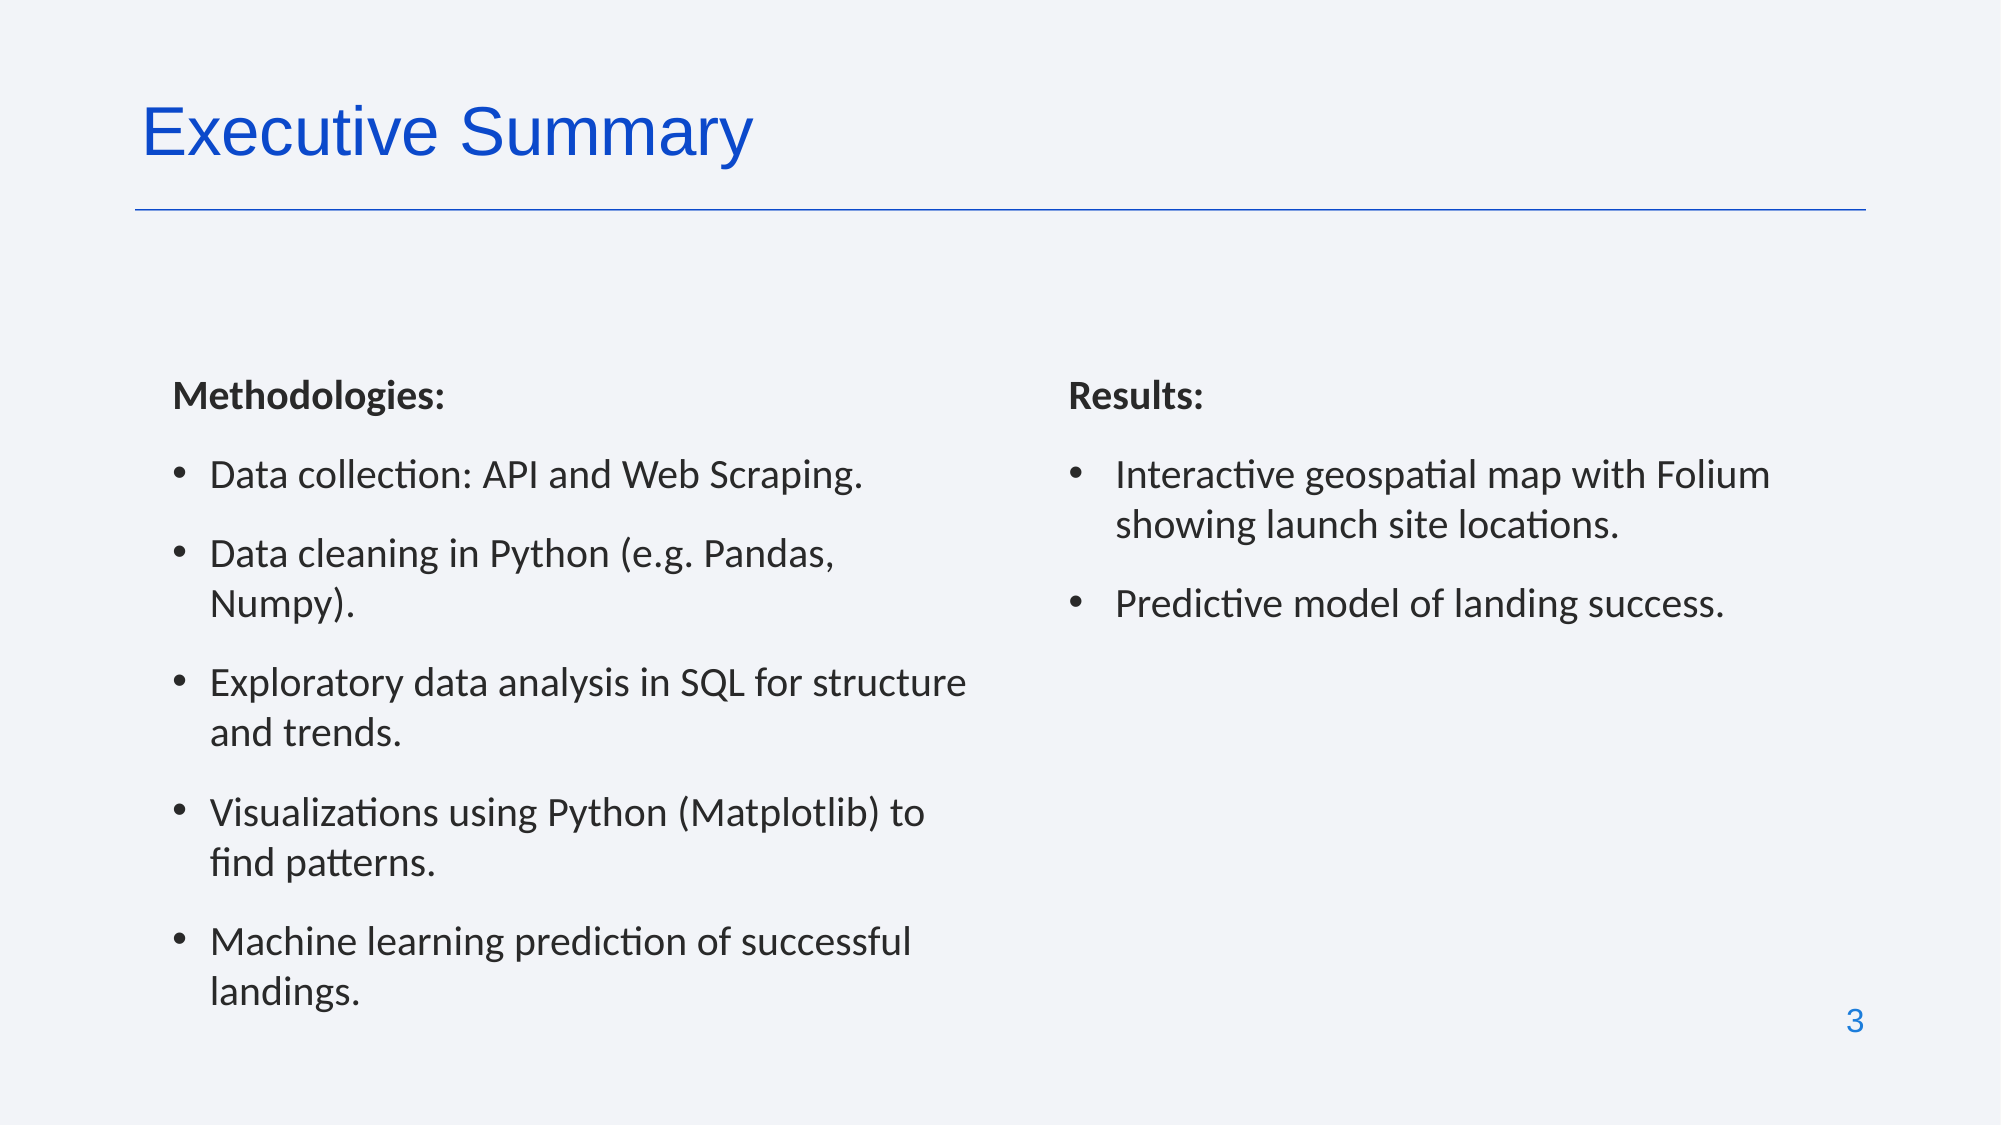

Executive Summary

Results:
Interactive geospatial map with Folium showing launch site locations.
Predictive model of landing success.

Methodologies:
Data collection: API and Web Scraping.
Data cleaning in Python (e.g. Pandas, Numpy).
Exploratory data analysis in SQL for structure and trends.
Visualizations using Python (Matplotlib) to find patterns.
Machine learning prediction of successful landings.
3